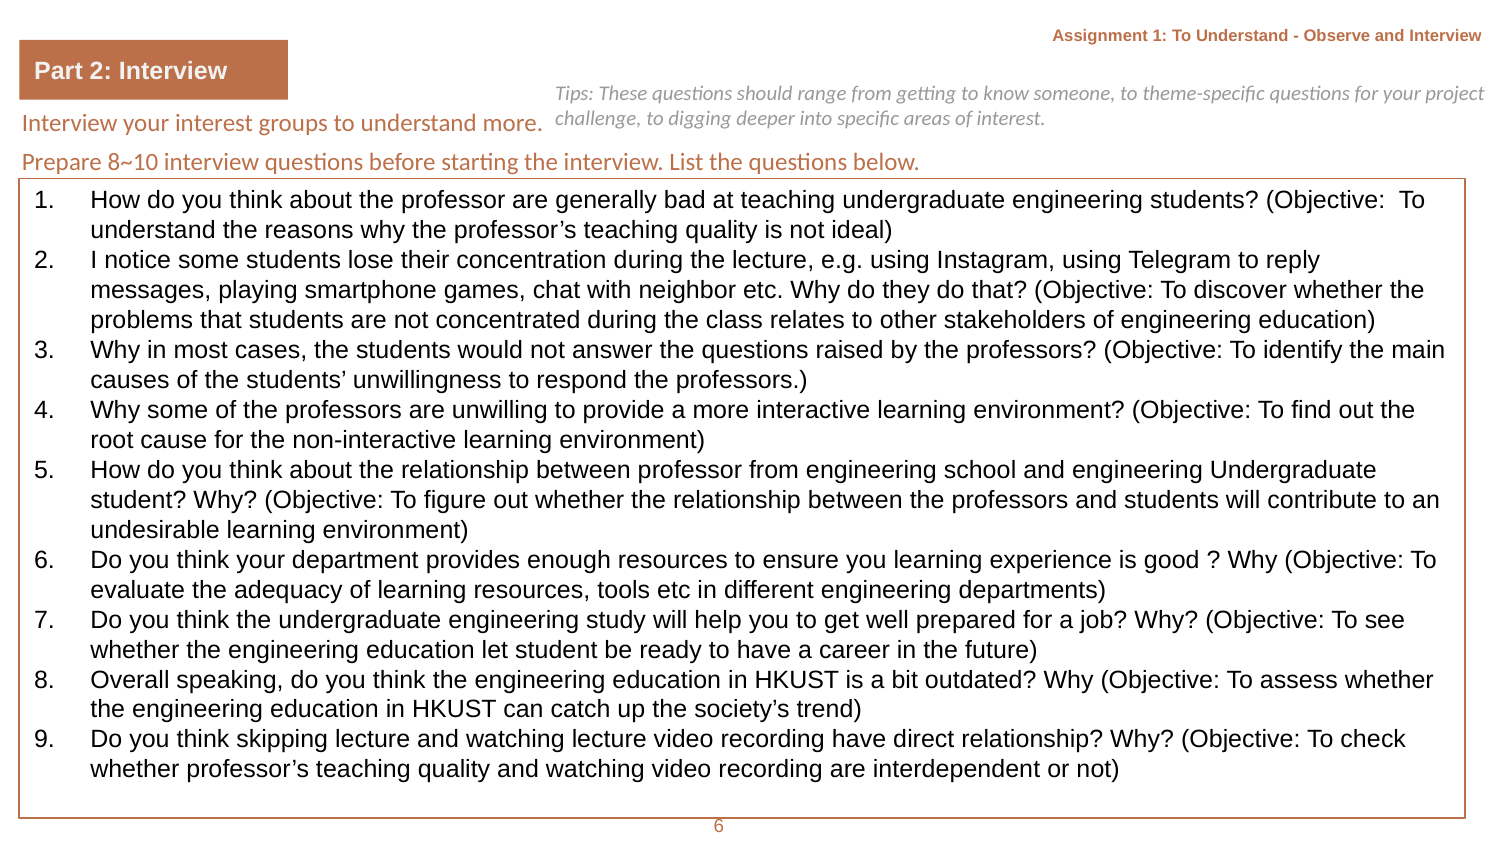

Assignment 1: To Understand - Observe and Interview

Part 2: Interview
Tips: These questions should range from getting to know someone, to theme-specific questions for your project challenge, to digging deeper into specific areas of interest.
Interview your interest groups to understand more.
Prepare 8~10 interview questions before starting the interview. List the questions below.
How do you think about the professor are generally bad at teaching undergraduate engineering students? (Objective:  To understand the reasons why the professor’s teaching quality is not ideal)
I notice some students lose their concentration during the lecture, e.g. using Instagram, using Telegram to reply messages, playing smartphone games, chat with neighbor etc. Why do they do that? (Objective: To discover whether the problems that students are not concentrated during the class relates to other stakeholders of engineering education)
Why in most cases, the students would not answer the questions raised by the professors? (Objective: To identify the main causes of the students’ unwillingness to respond the professors.)
Why some of the professors are unwilling to provide a more interactive learning environment? (Objective: To find out the root cause for the non-interactive learning environment)
How do you think about the relationship between professor from engineering school and engineering Undergraduate student? Why? (Objective: To figure out whether the relationship between the professors and students will contribute to an undesirable learning environment)
Do you think your department provides enough resources to ensure you learning experience is good ? Why (Objective: To evaluate the adequacy of learning resources, tools etc in different engineering departments)
Do you think the undergraduate engineering study will help you to get well prepared for a job? Why? (Objective: To see whether the engineering education let student be ready to have a career in the future)
Overall speaking, do you think the engineering education in HKUST is a bit outdated? Why (Objective: To assess whether the engineering education in HKUST can catch up the society’s trend)
Do you think skipping lecture and watching lecture video recording have direct relationship? Why? (Objective: To check whether professor’s teaching quality and watching video recording are interdependent or not)

6